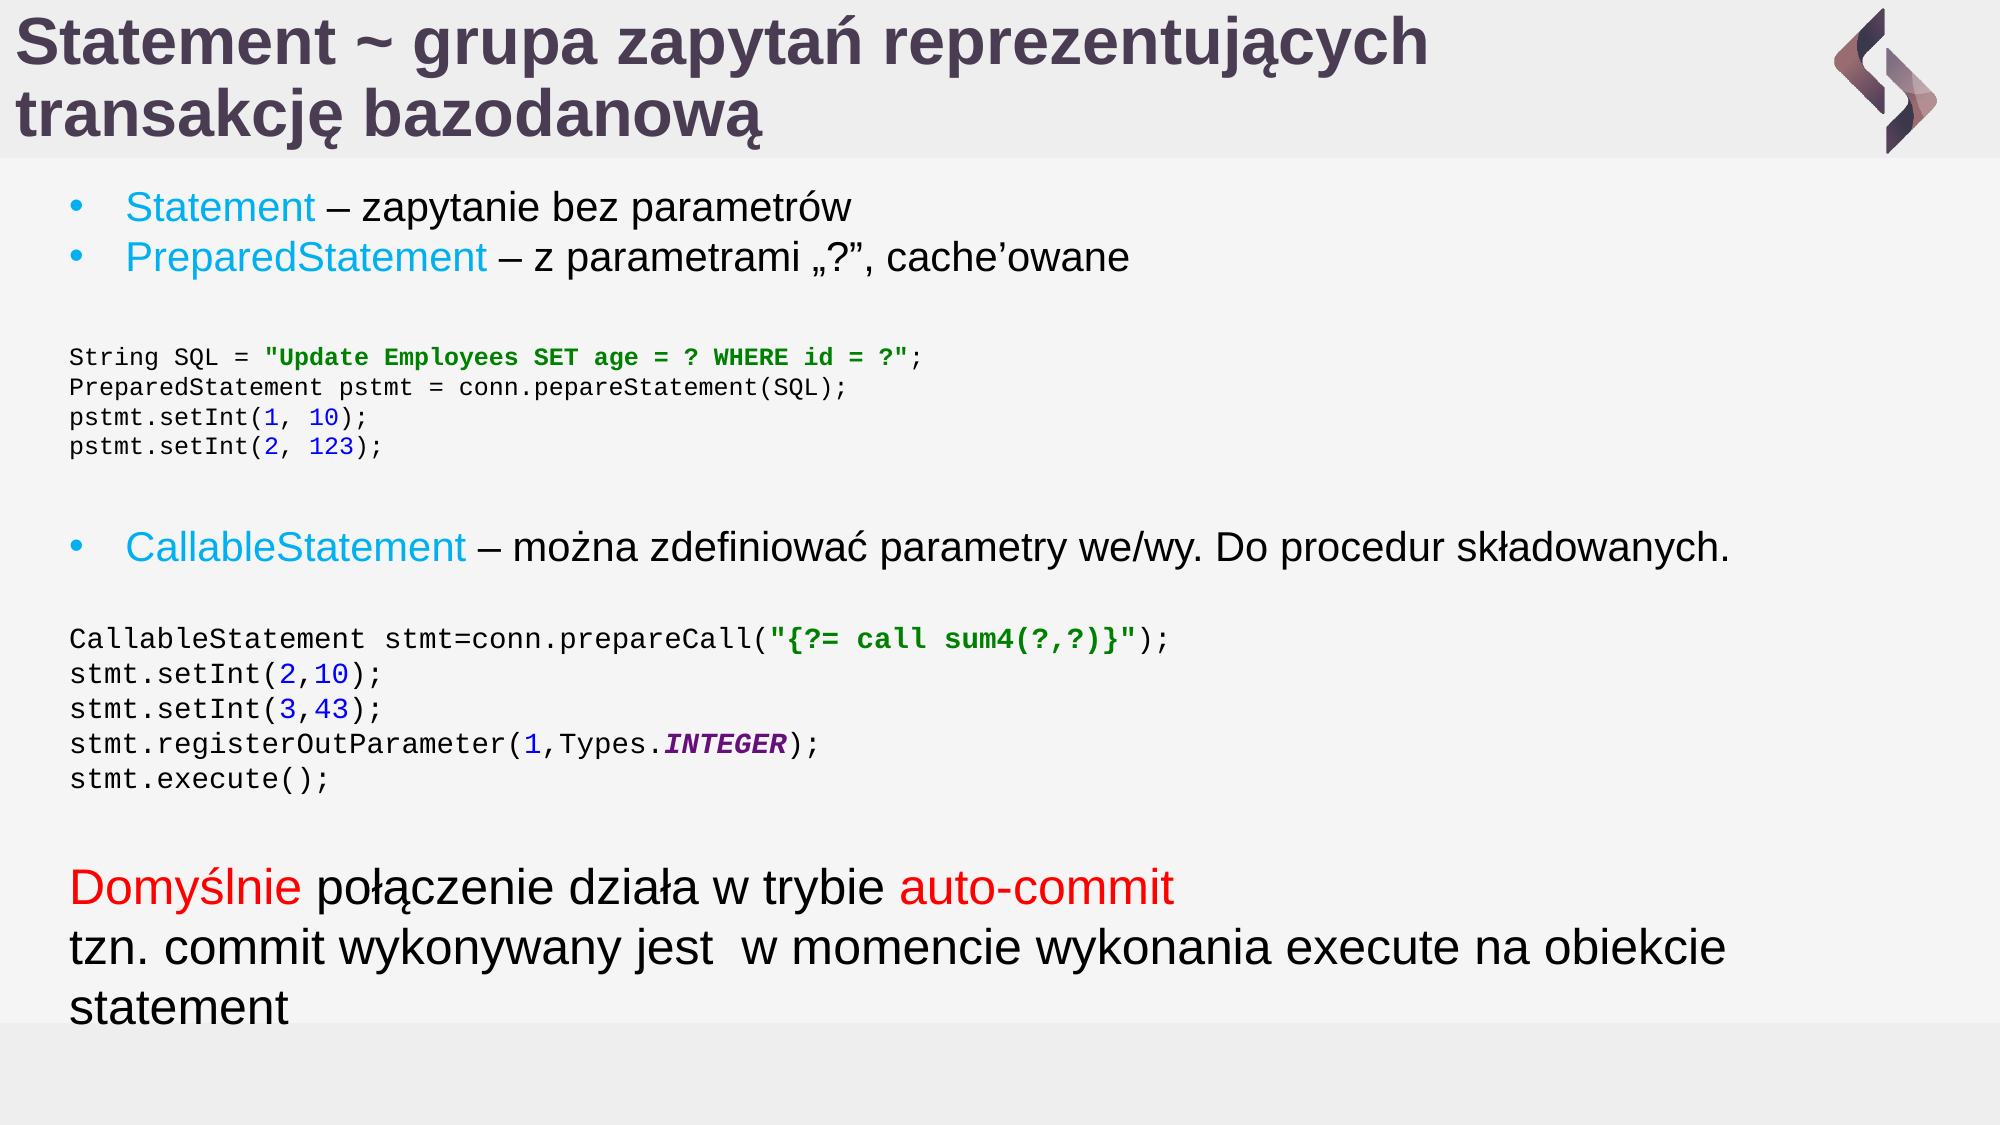

# Statement ~ grupa zapytań reprezentujących transakcję bazodanową
Statement – zapytanie bez parametrów
PreparedStatement – z parametrami „?”, cache’owane

String SQL = "Update Employees SET age = ? WHERE id = ?";
PreparedStatement pstmt = conn.pepareStatement(SQL);
pstmt.setInt(1, 10);
pstmt.setInt(2, 123);

CallableStatement – można zdefiniować parametry we/wy. Do procedur składowanych.

CallableStatement stmt=conn.prepareCall("{?= call sum4(?,?)}");
stmt.setInt(2,10);
stmt.setInt(3,43);
stmt.registerOutParameter(1,Types.INTEGER);
stmt.execute();

Domyślnie połączenie działa w trybie auto-commit
tzn. commit wykonywany jest  w momencie wykonania execute na obiekcie statement